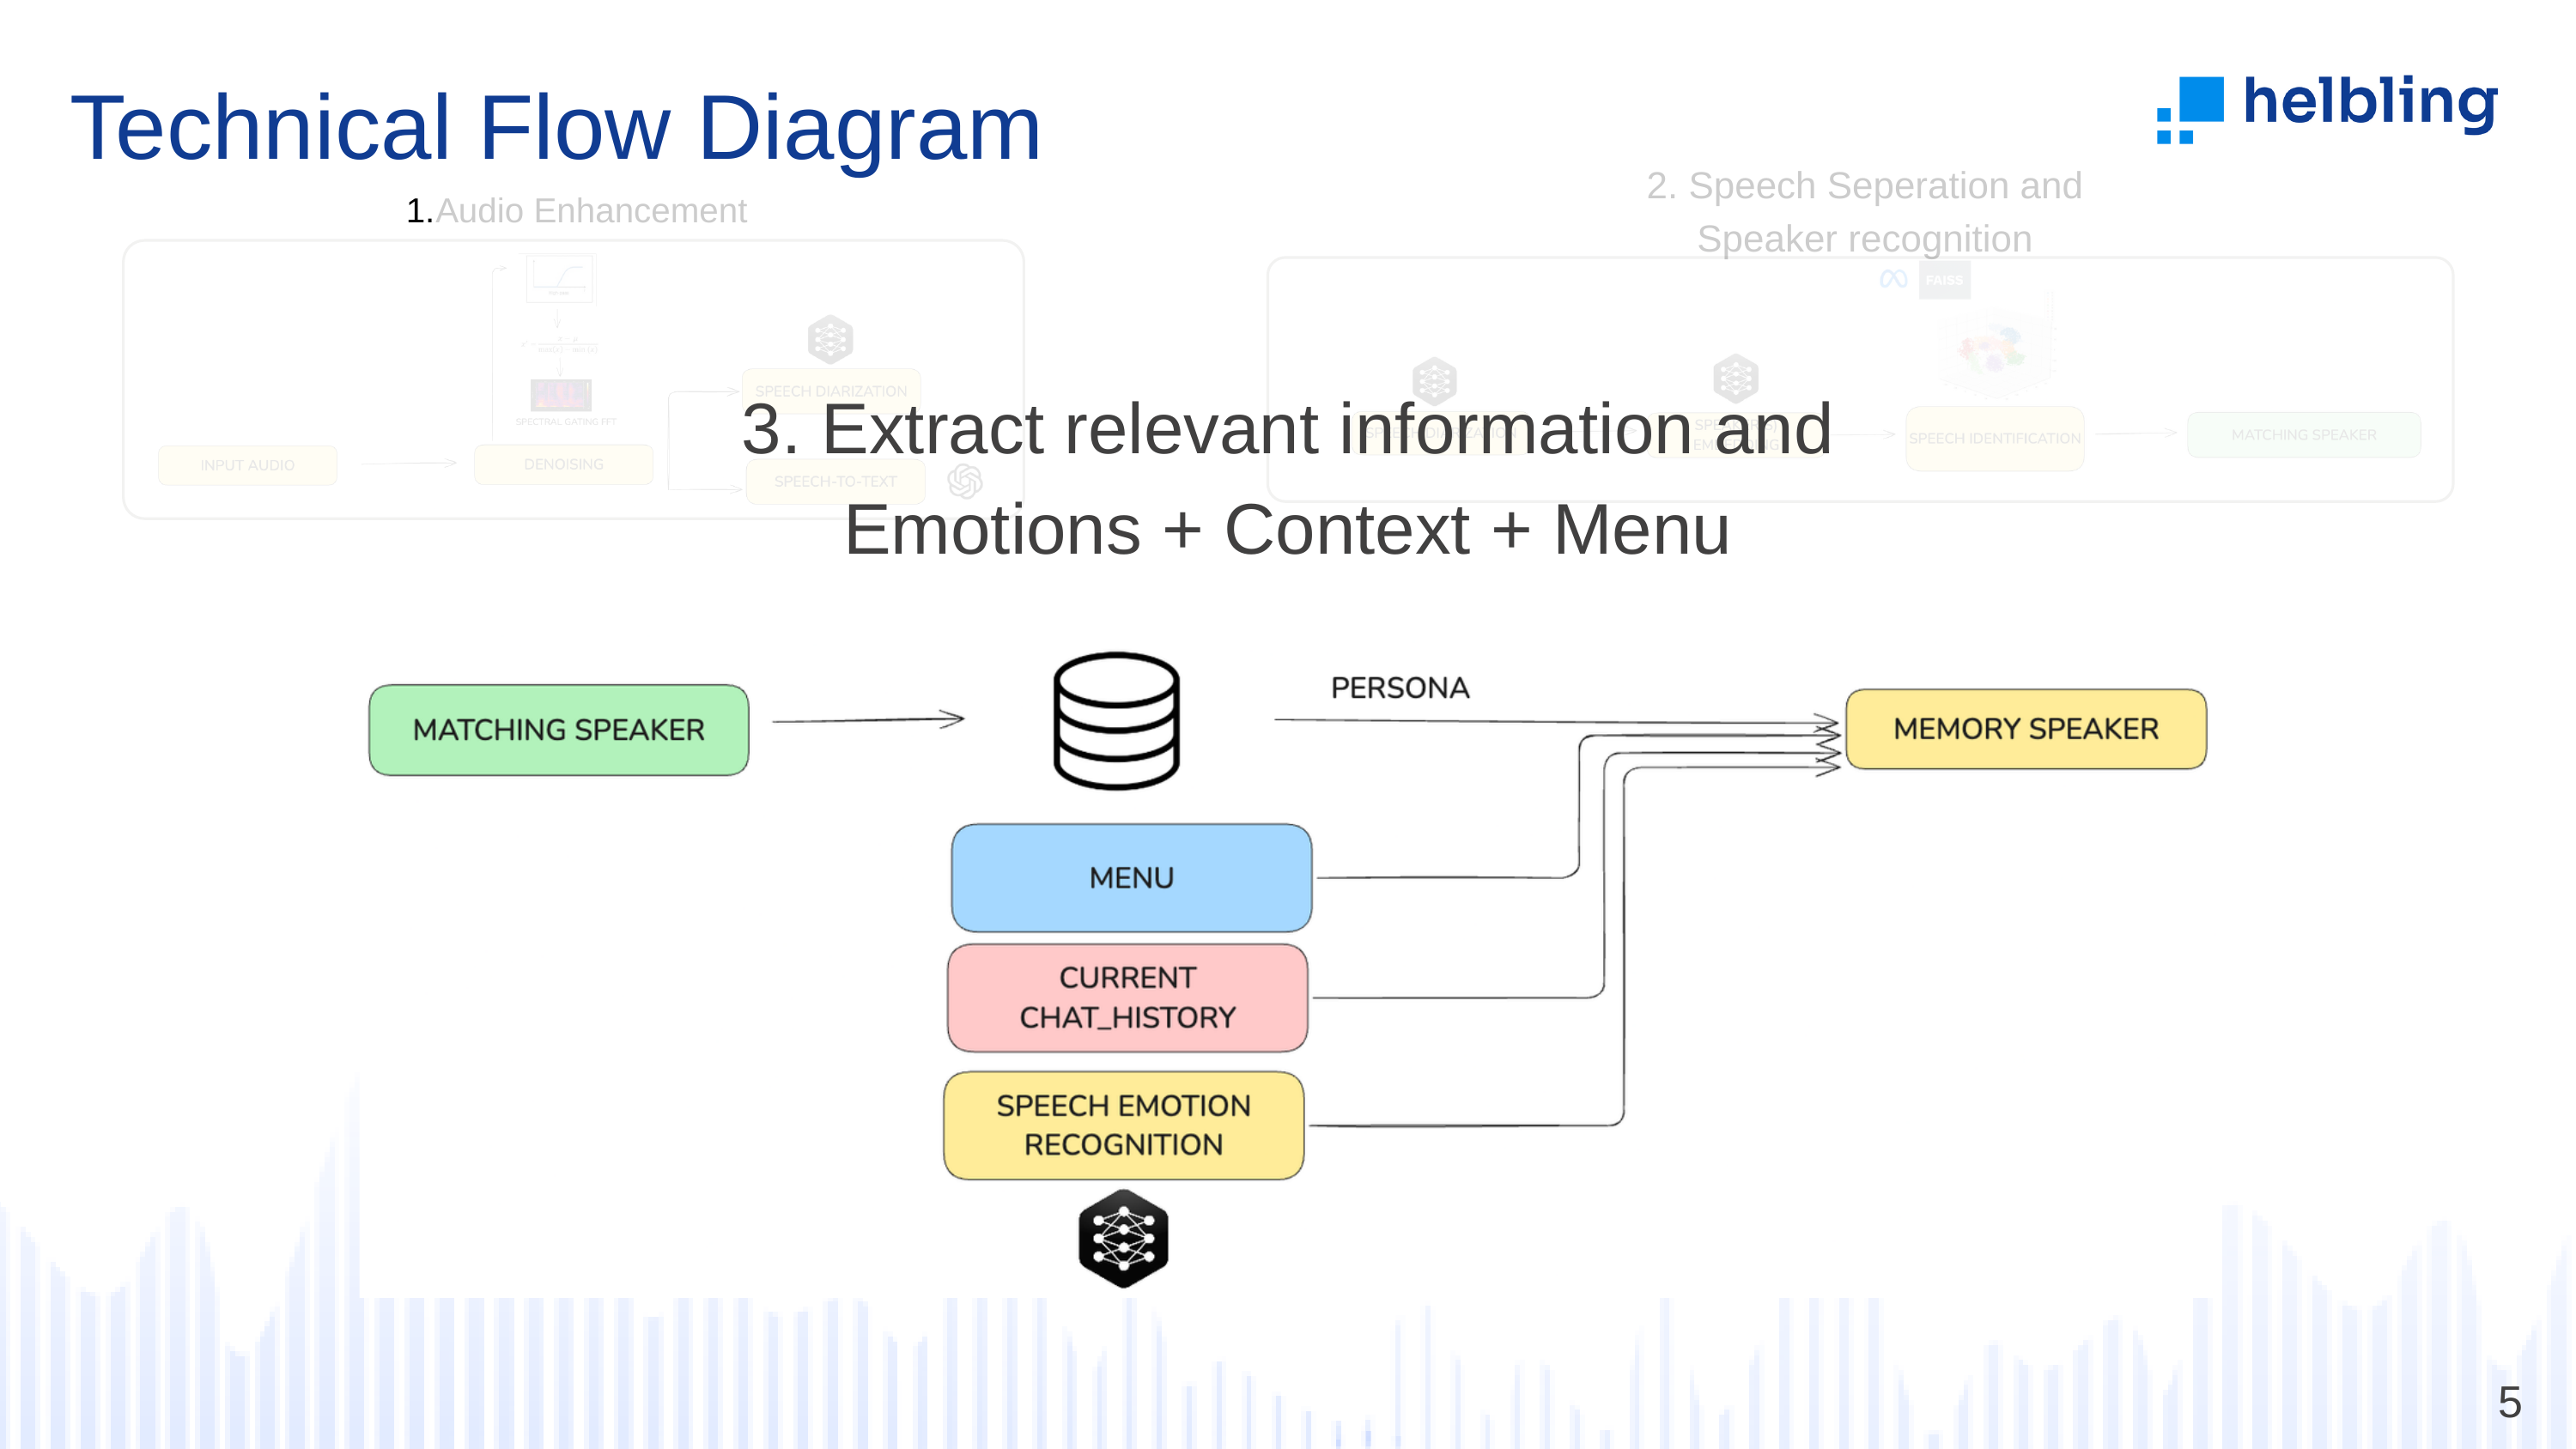

Technical Flow Diagram

2. Speech Seperation and Speaker recognition
Audio Enhancement

3. Extract relevant information and Emotions + Context + Menu

5